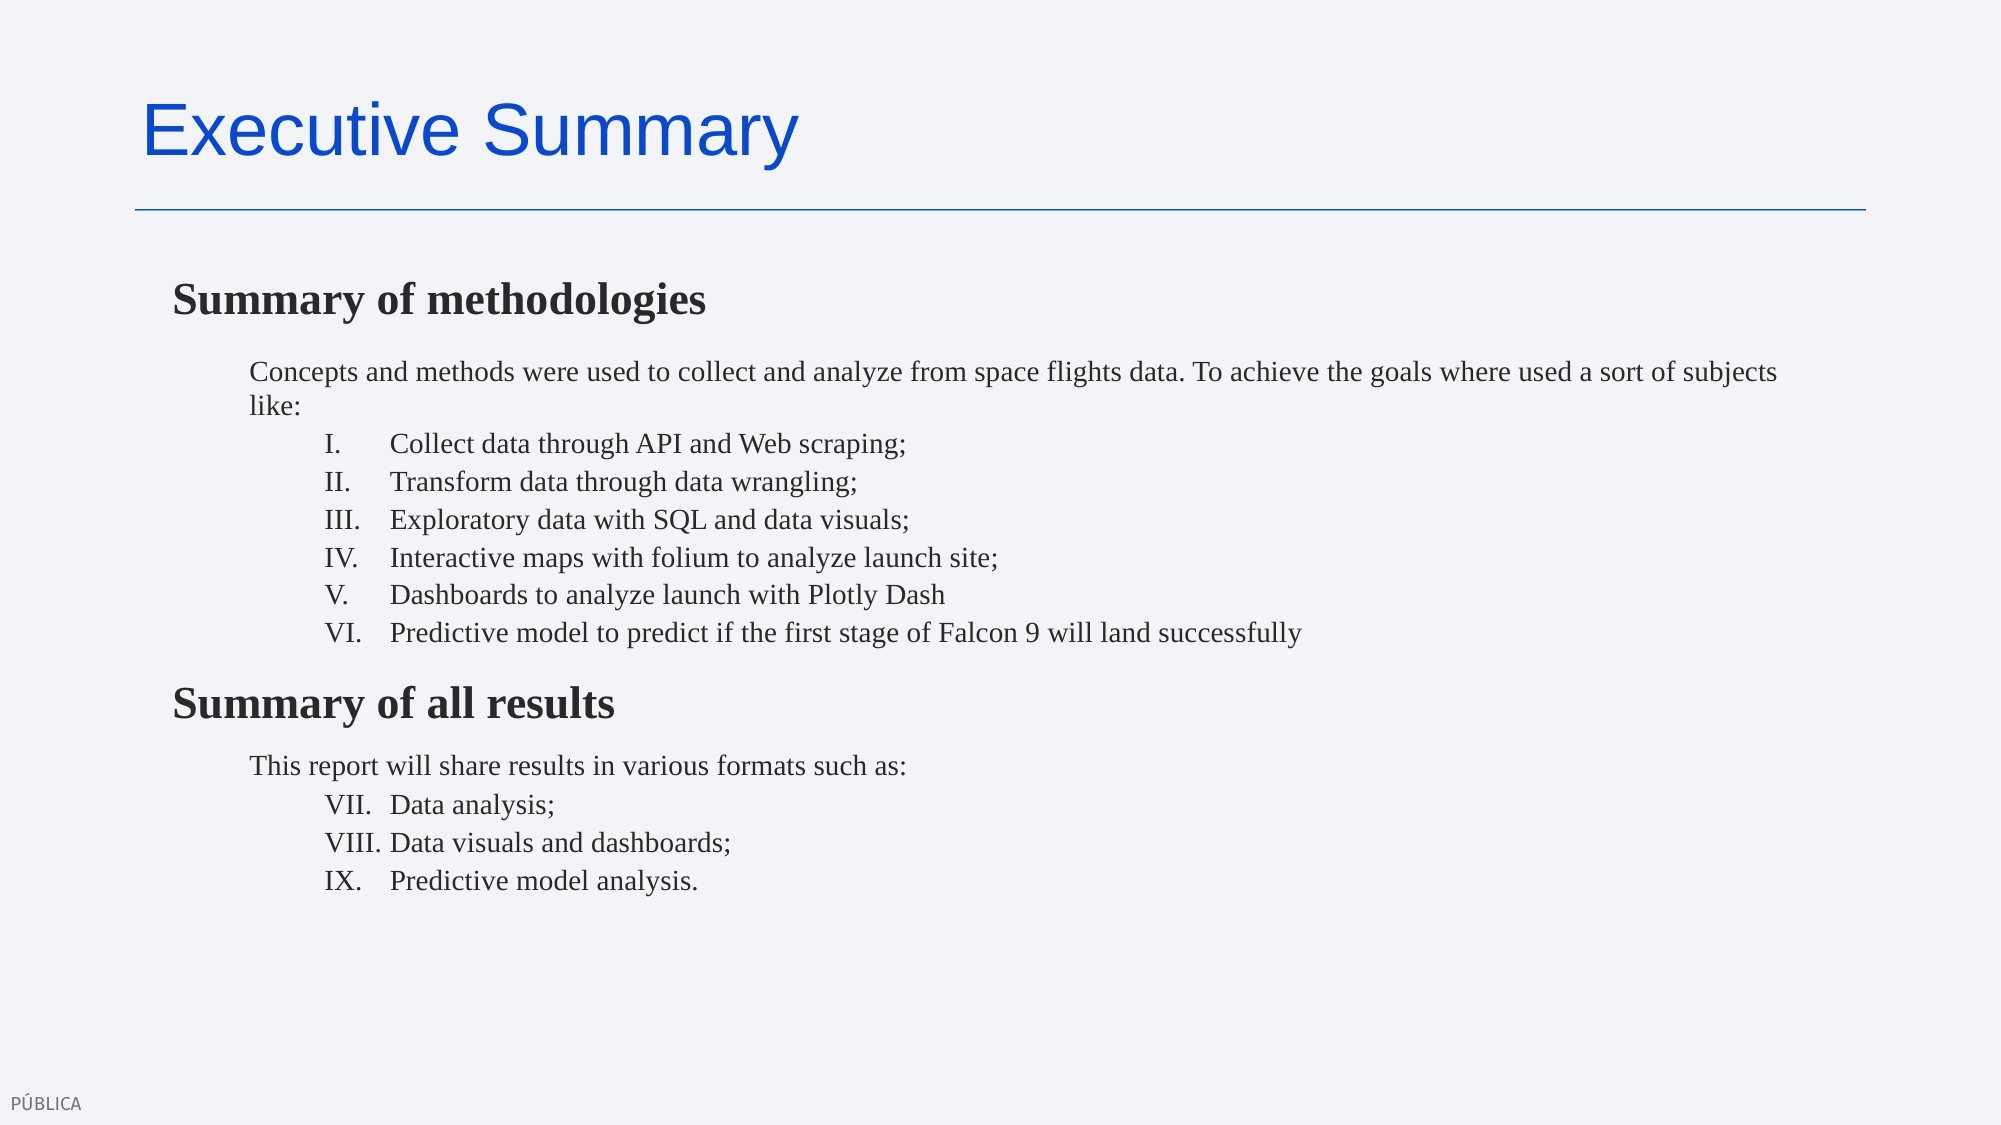

Executive Summary
Summary of methodologies
Concepts and methods were used to collect and analyze from space flights data. To achieve the goals where used a sort of subjects like:
Collect data through API and Web scraping;
Transform data through data wrangling;
Exploratory data with SQL and data visuals;
Interactive maps with folium to analyze launch site;
Dashboards to analyze launch with Plotly Dash
Predictive model to predict if the first stage of Falcon 9 will land successfully
Summary of all results
This report will share results in various formats such as:
Data analysis;
Data visuals and dashboards;
Predictive model analysis.